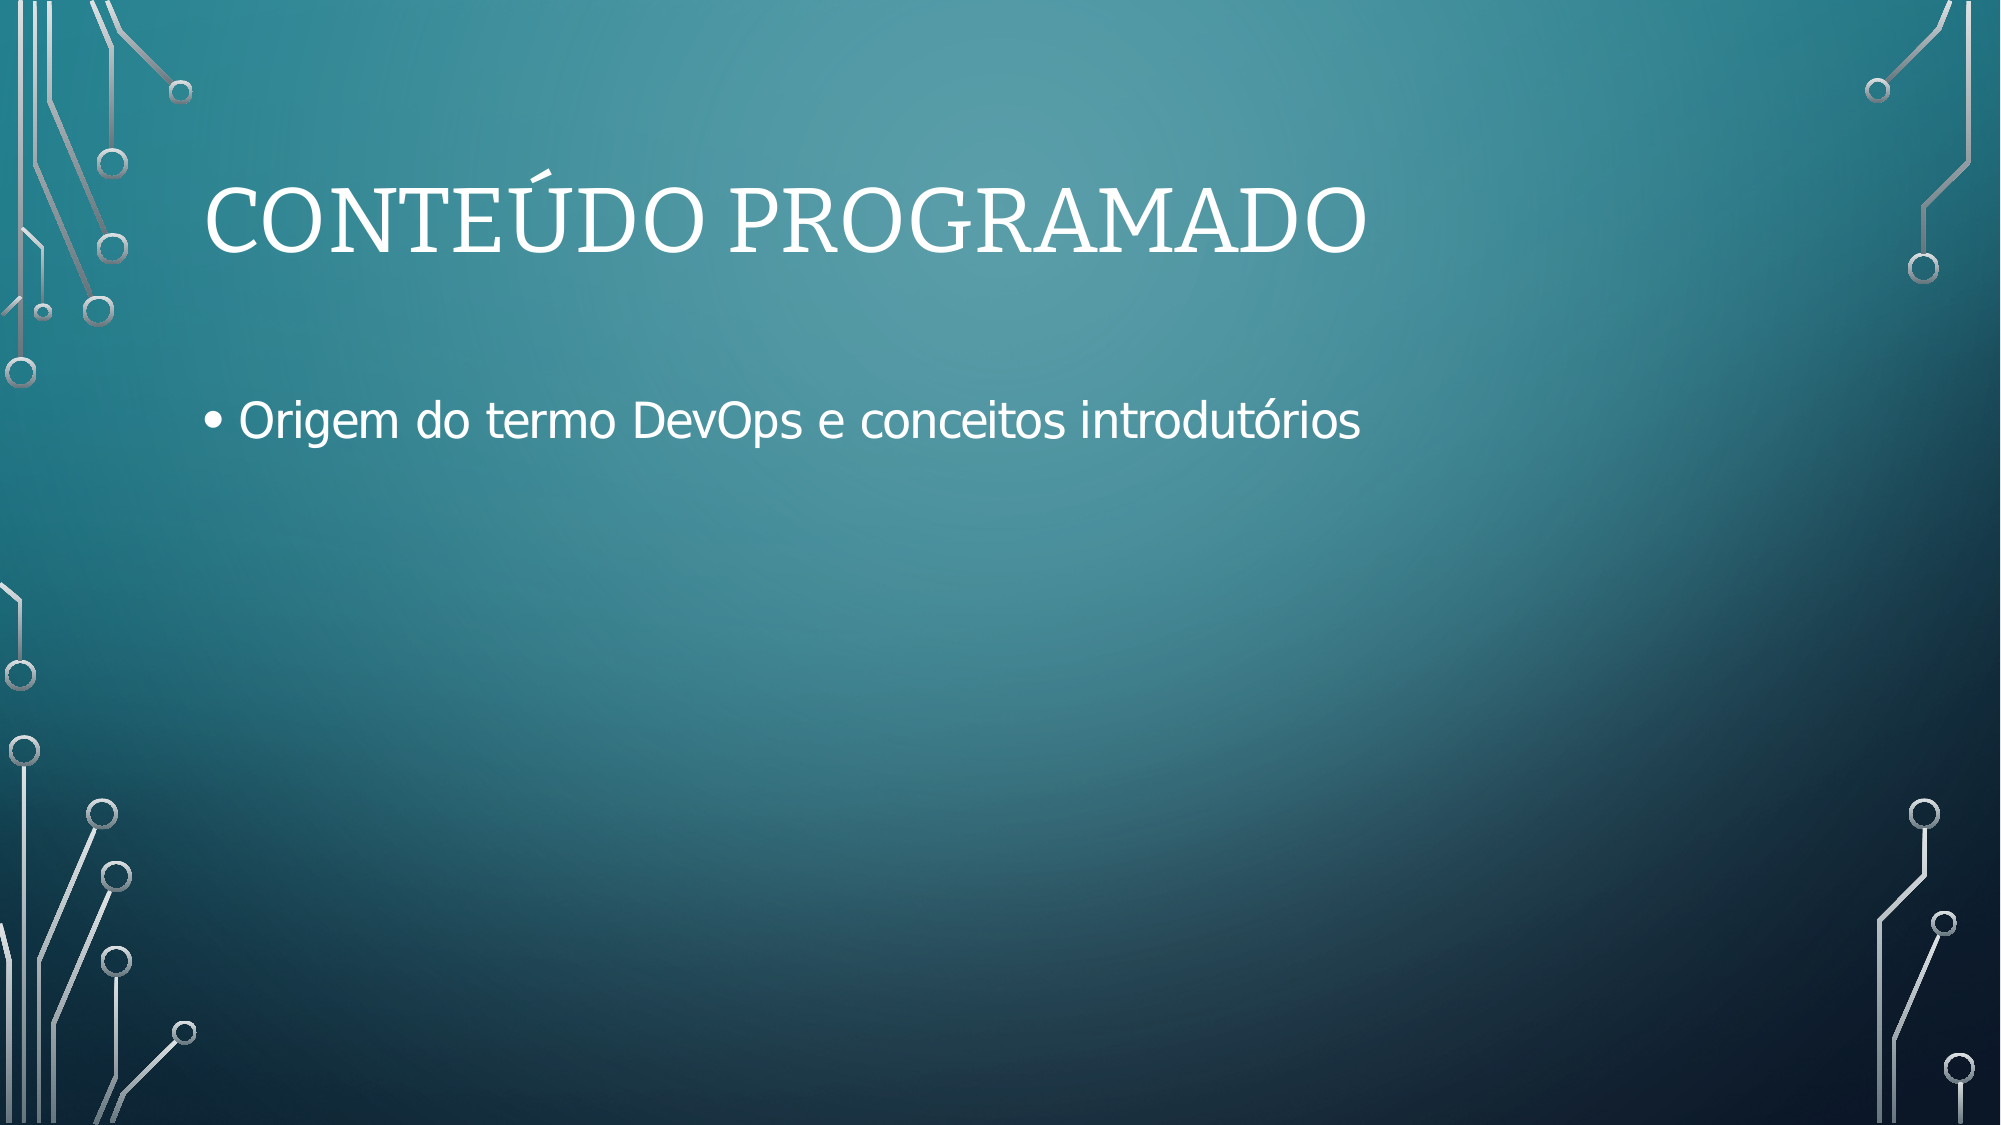

# Conteúdo programado
Origem do termo DevOps e conceitos introdutórios